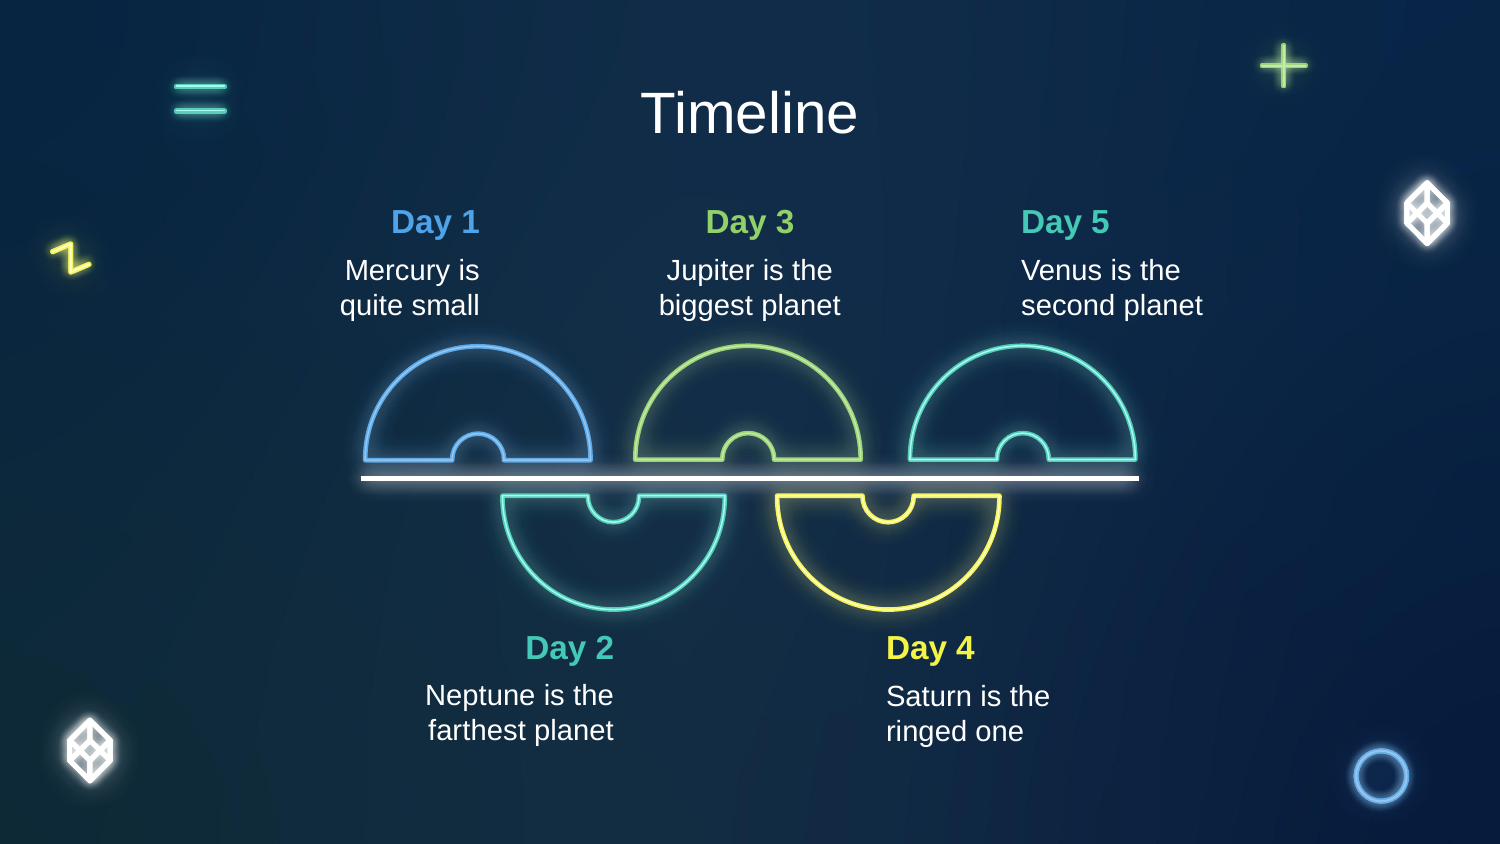

# Timeline
Day 3
Day 1
Day 5
Jupiter is the biggest planet
Mercury is quite small
Venus is the second planet

Day 2
Day 4
Neptune is the farthest planet
Saturn is the ringed one